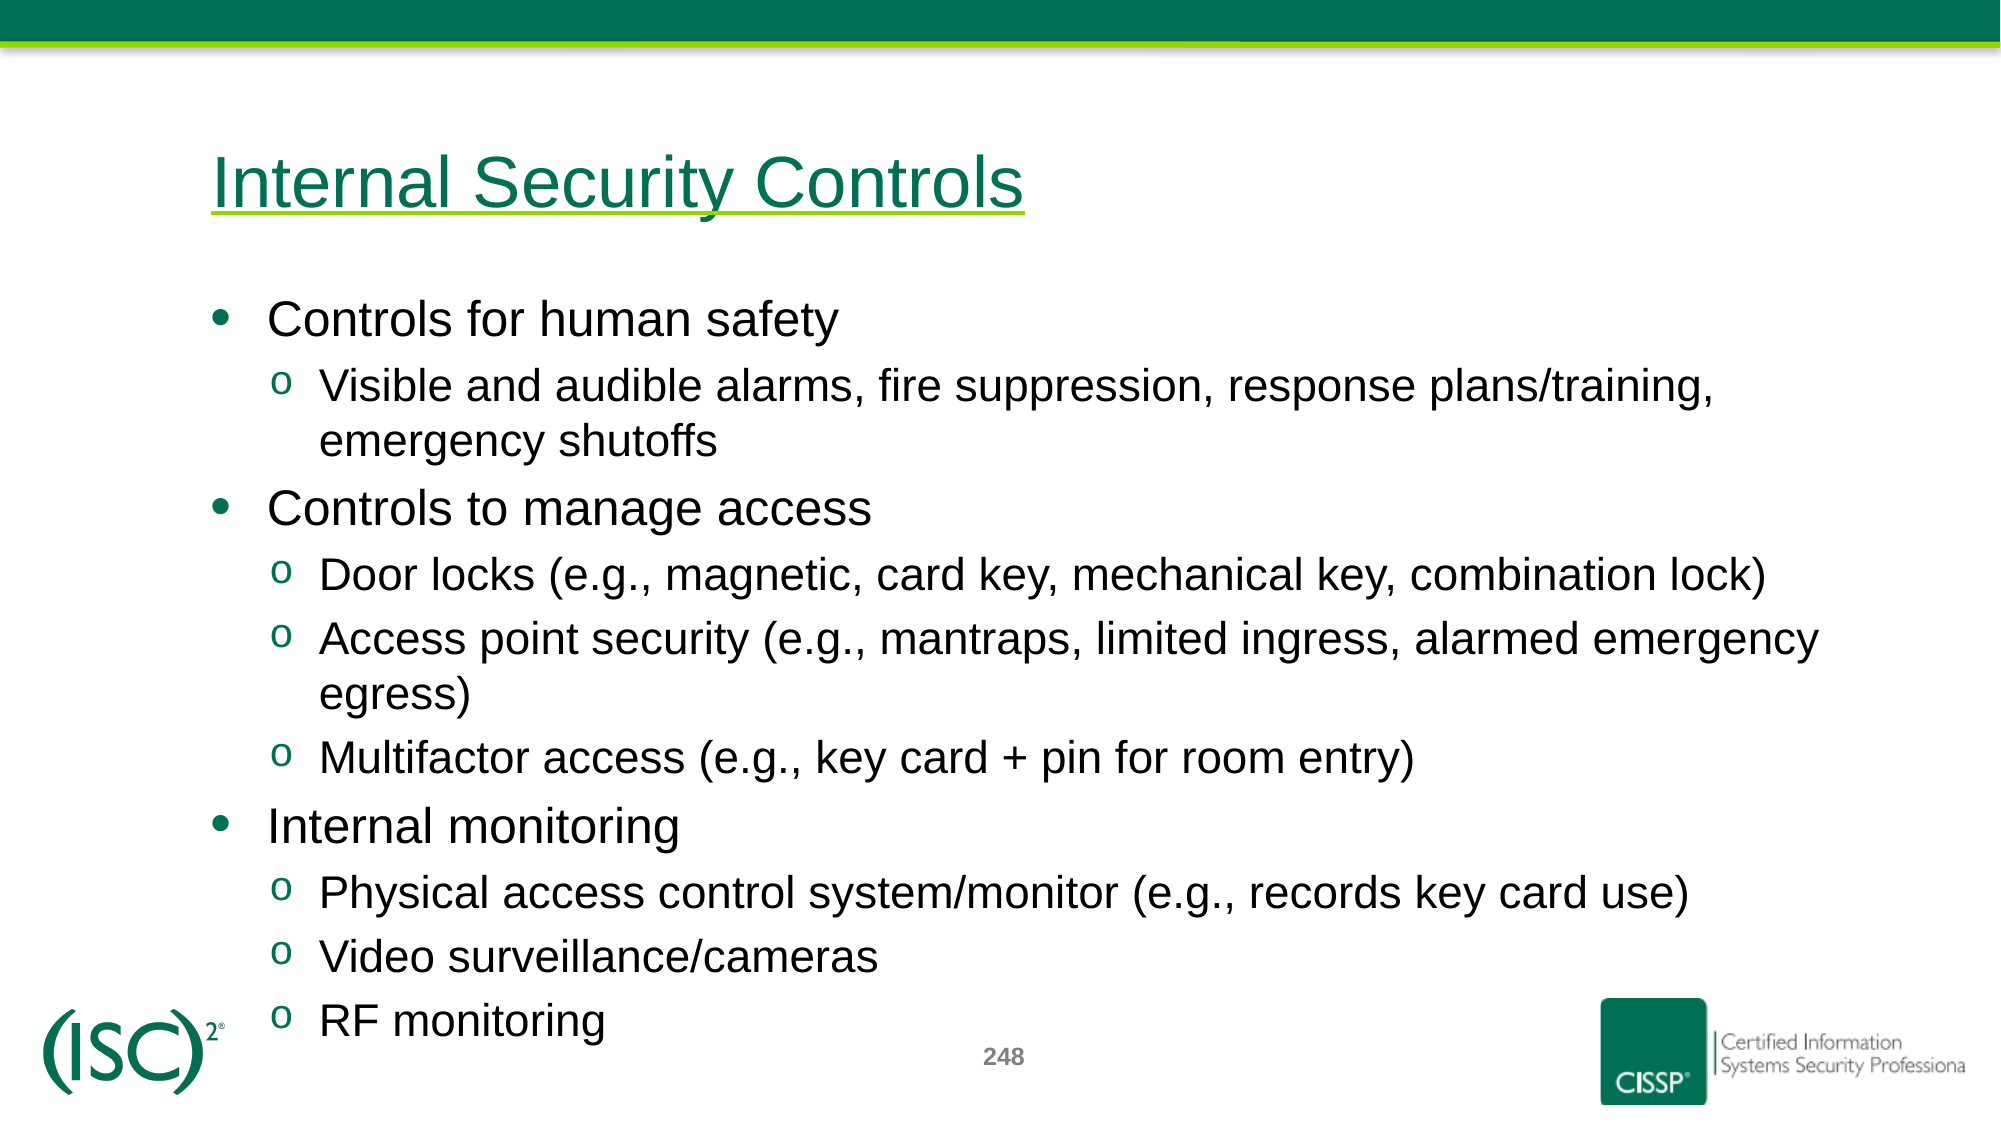

# Internal Security Controls
Controls for human safety
Visible and audible alarms, fire suppression, response plans/training, emergency shutoffs
Controls to manage access
Door locks (e.g., magnetic, card key, mechanical key, combination lock)
Access point security (e.g., mantraps, limited ingress, alarmed emergency egress)
Multifactor access (e.g., key card + pin for room entry)
Internal monitoring
Physical access control system/monitor (e.g., records key card use)
Video surveillance/cameras
RF monitoring